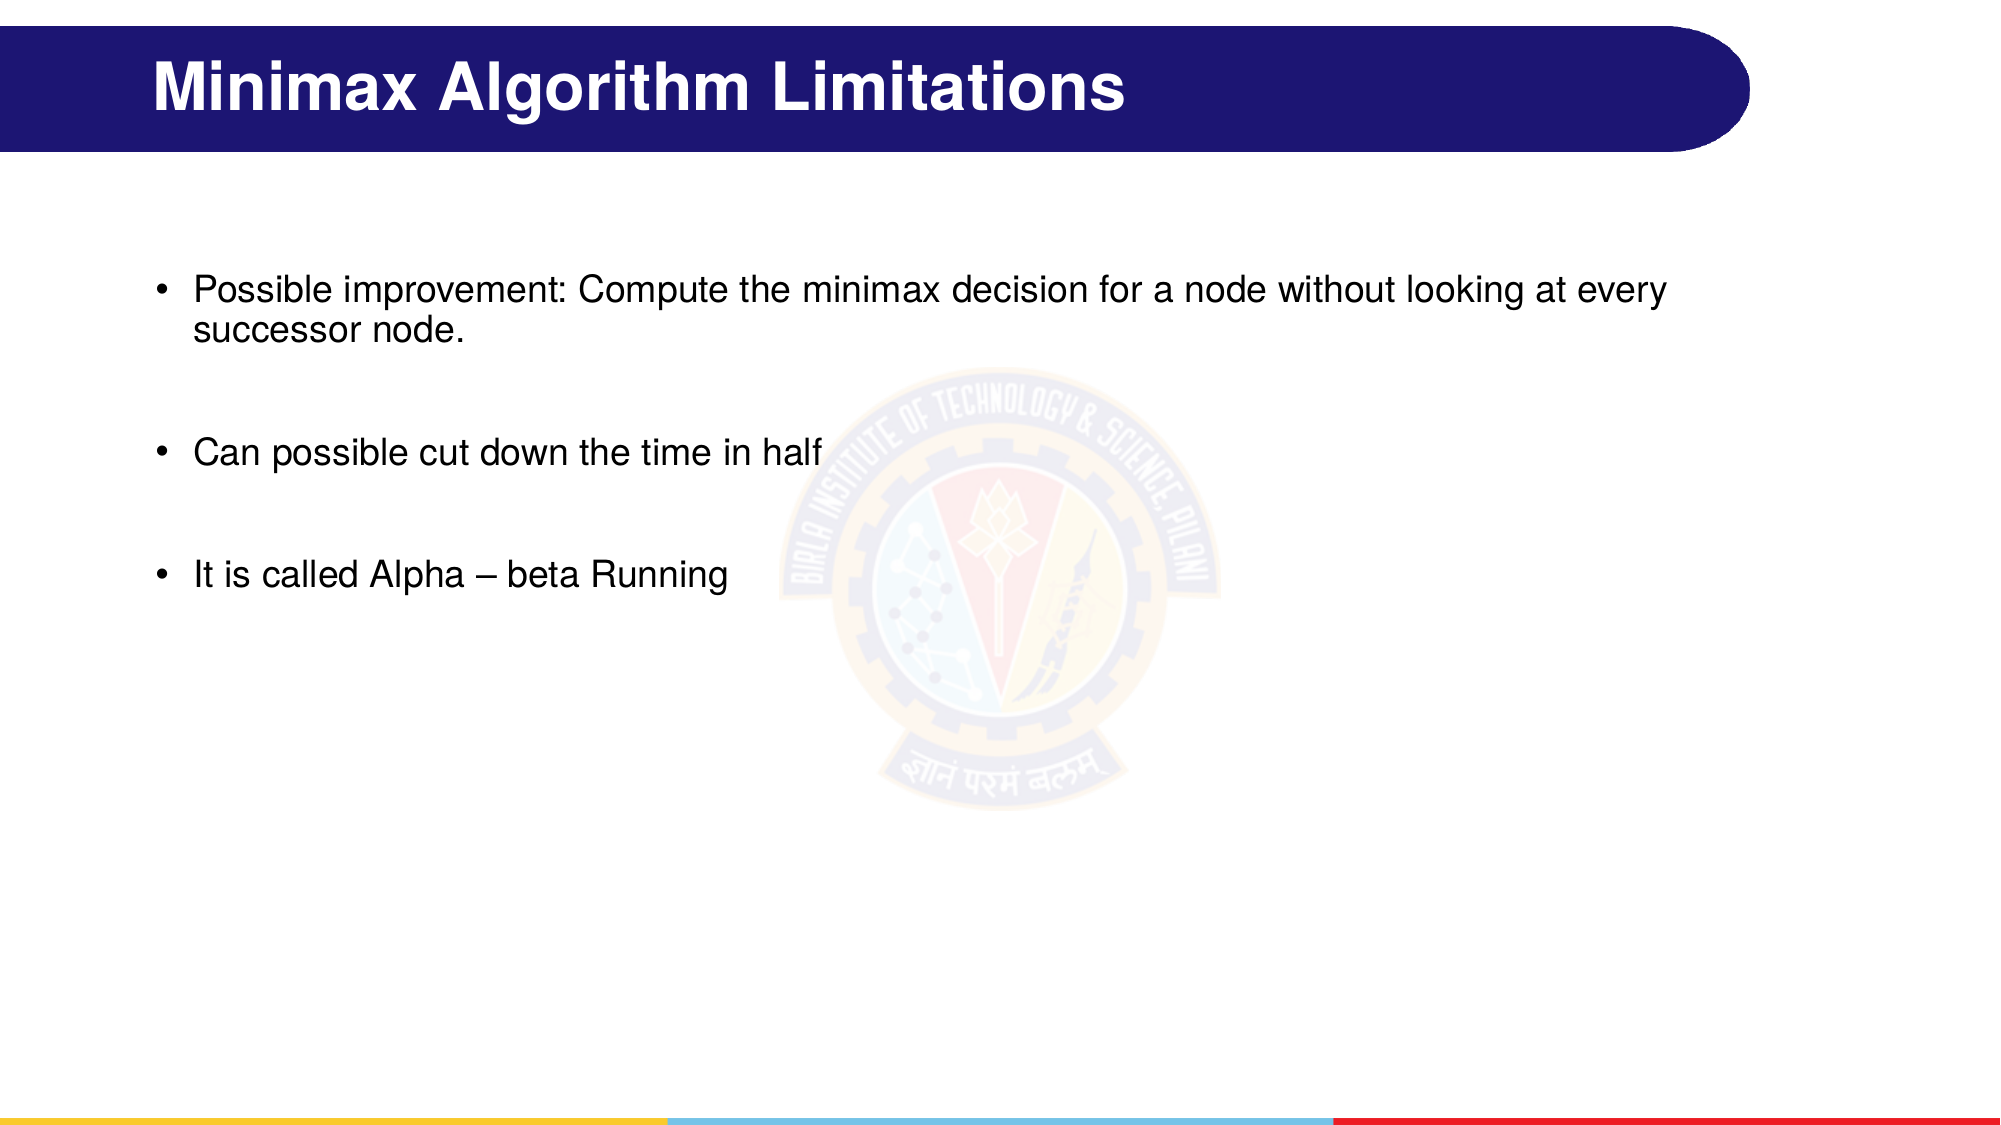

# Minimax Algorithm Limitations

Possible improvement: Compute the minimax decision for a node without looking at every successor node.

Can possible cut down the time in half

It is called Alpha – beta Running